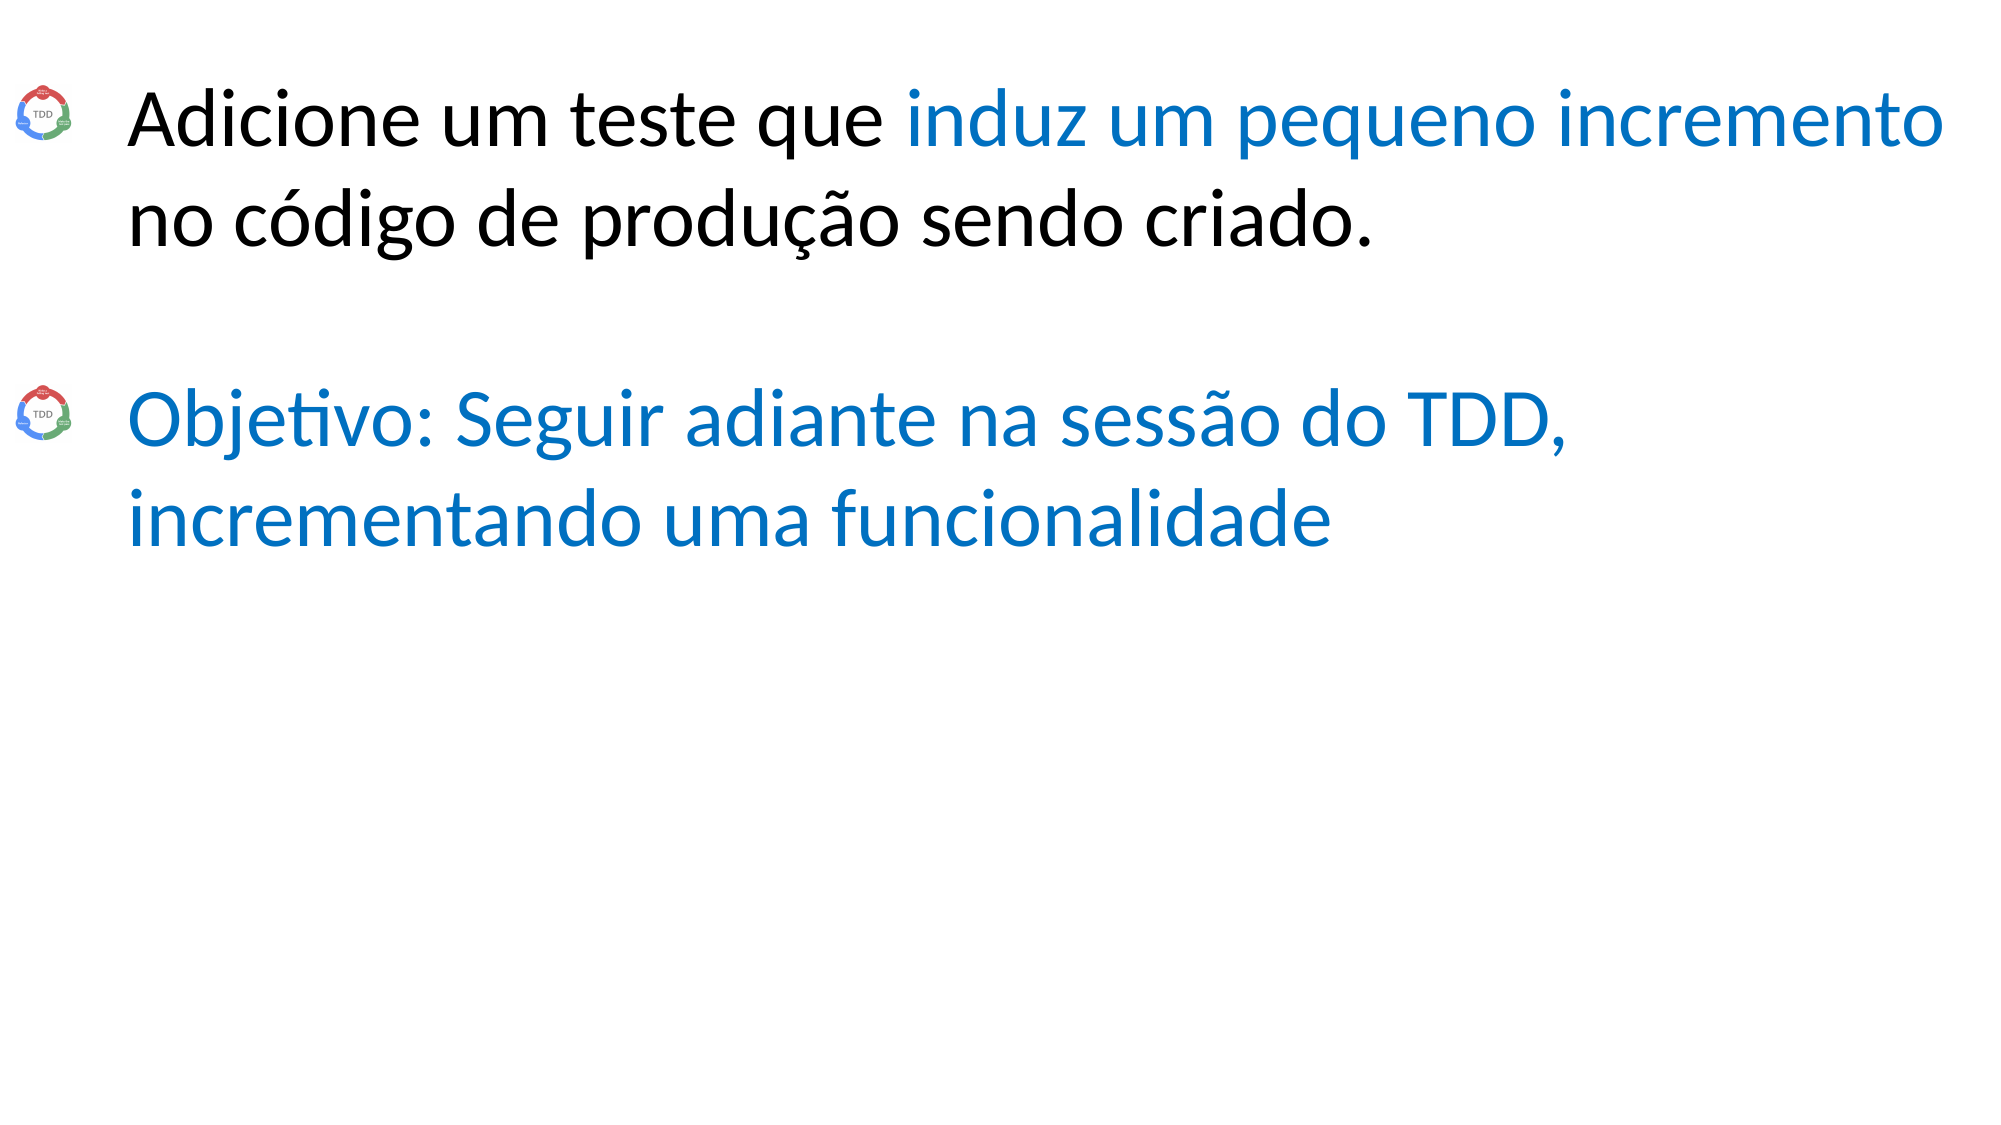

Adicione um teste que induz um pequeno incremento no código de produção sendo criado.

Objetivo: Seguir adiante na sessão do TDD, incrementando uma funcionalidade